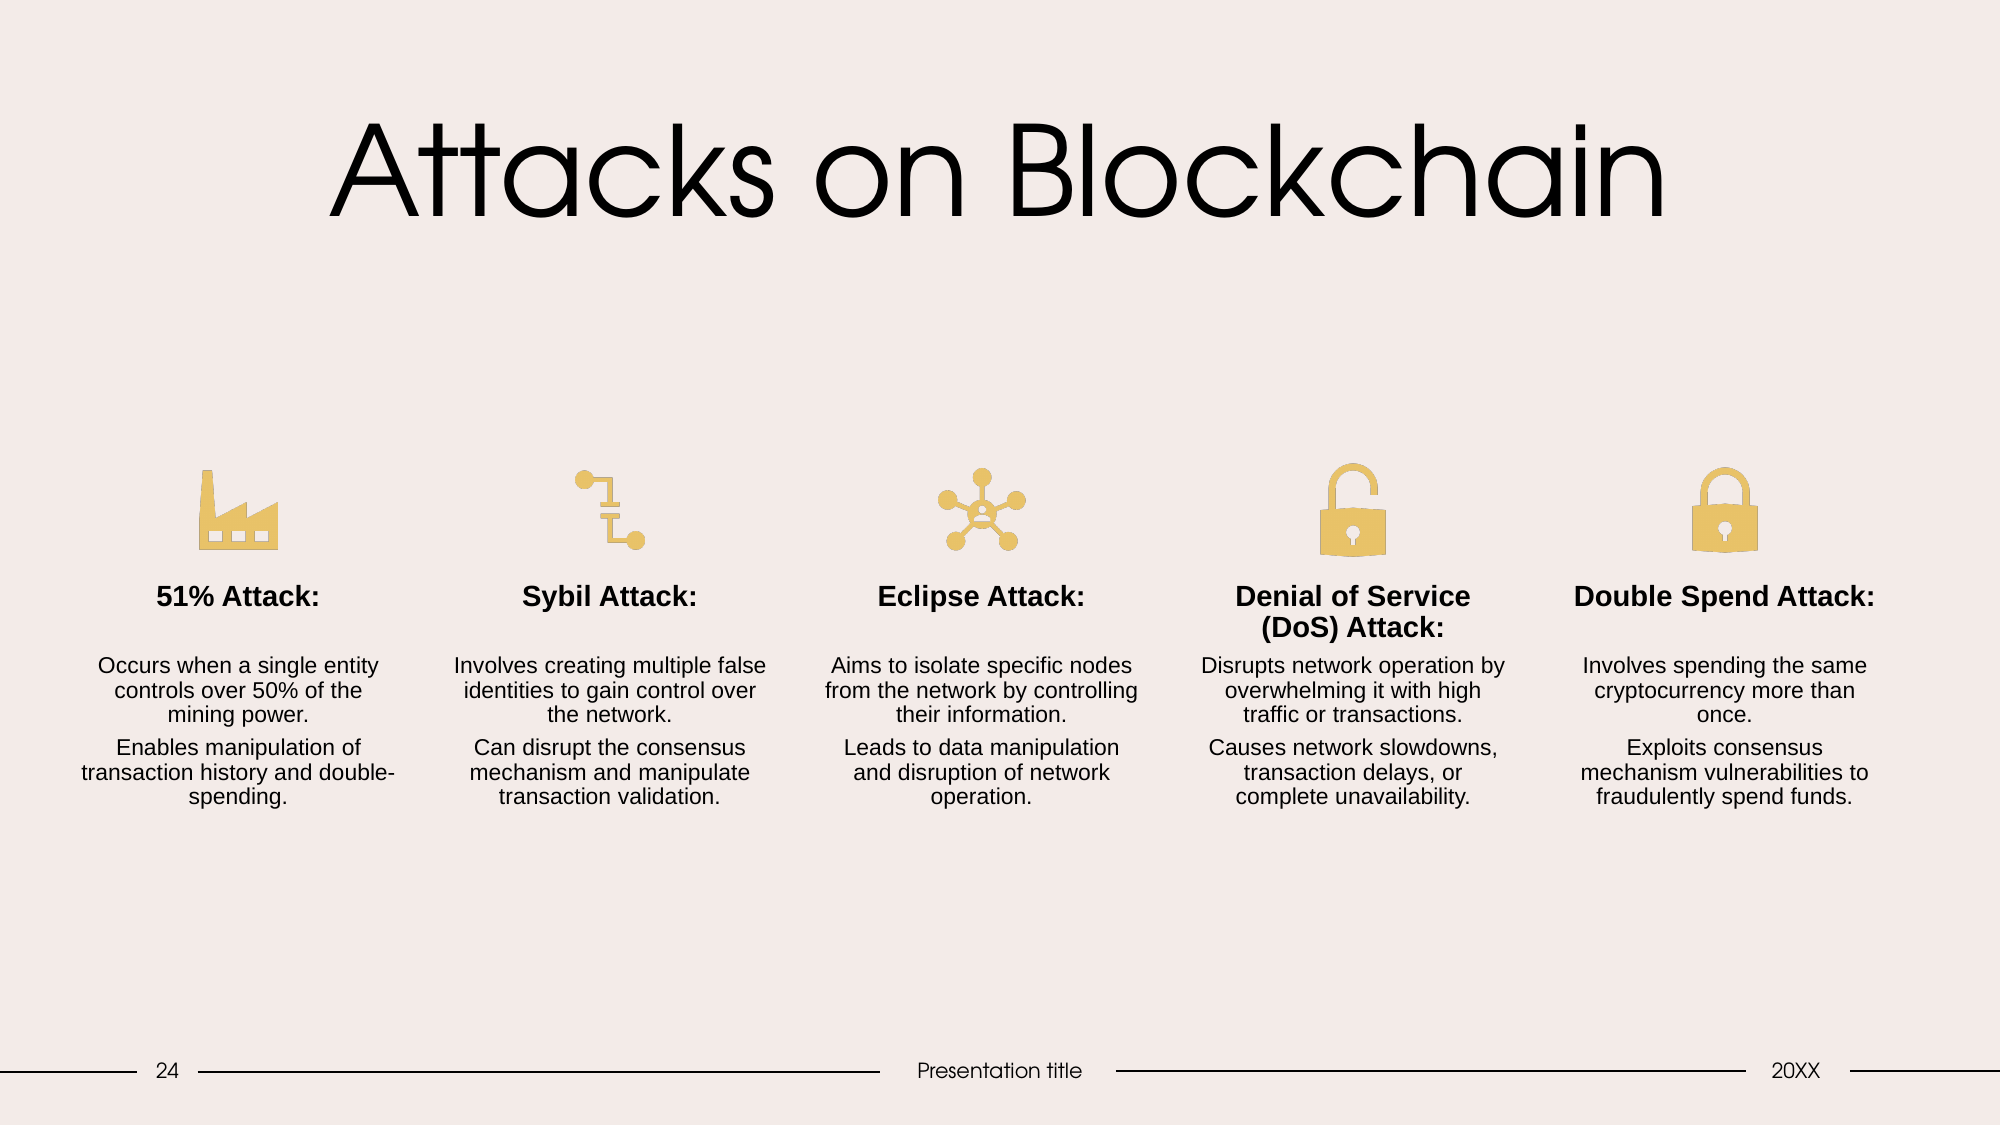

# Attacks on Blockchain
51% Attack:
Occurs when a single entity controls over 50% of the mining power.
Enables manipulation of transaction history and double-spending.
Sybil Attack:
Involves creating multiple false identities to gain control over the network.
Can disrupt the consensus mechanism and manipulate transaction validation.
Eclipse Attack:
Aims to isolate specific nodes from the network by controlling their information.
Leads to data manipulation and disruption of network operation.
Denial of Service (DoS) Attack:
Disrupts network operation by overwhelming it with high traffic or transactions.
Causes network slowdowns, transaction delays, or complete unavailability.
Double Spend Attack:
Involves spending the same cryptocurrency more than once.
Exploits consensus mechanism vulnerabilities to fraudulently spend funds.
24
Presentation title
20XX